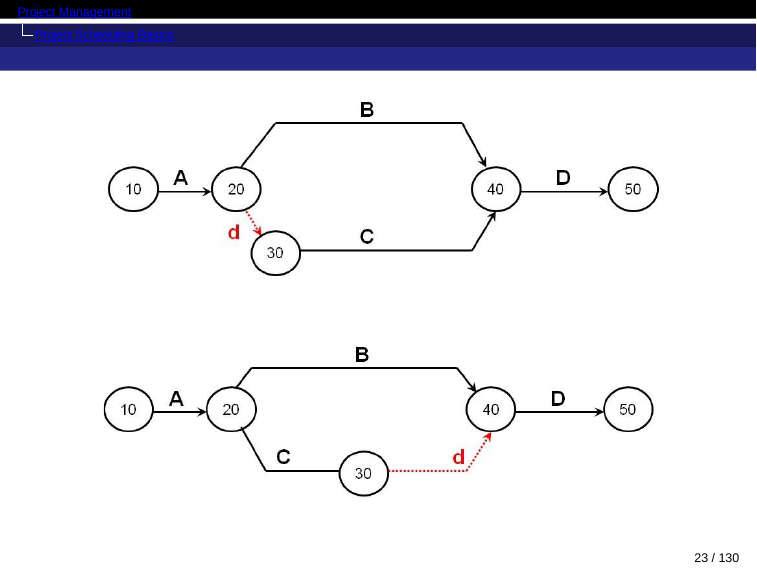

Project Management

Project Scheduling Basics

23 / 130